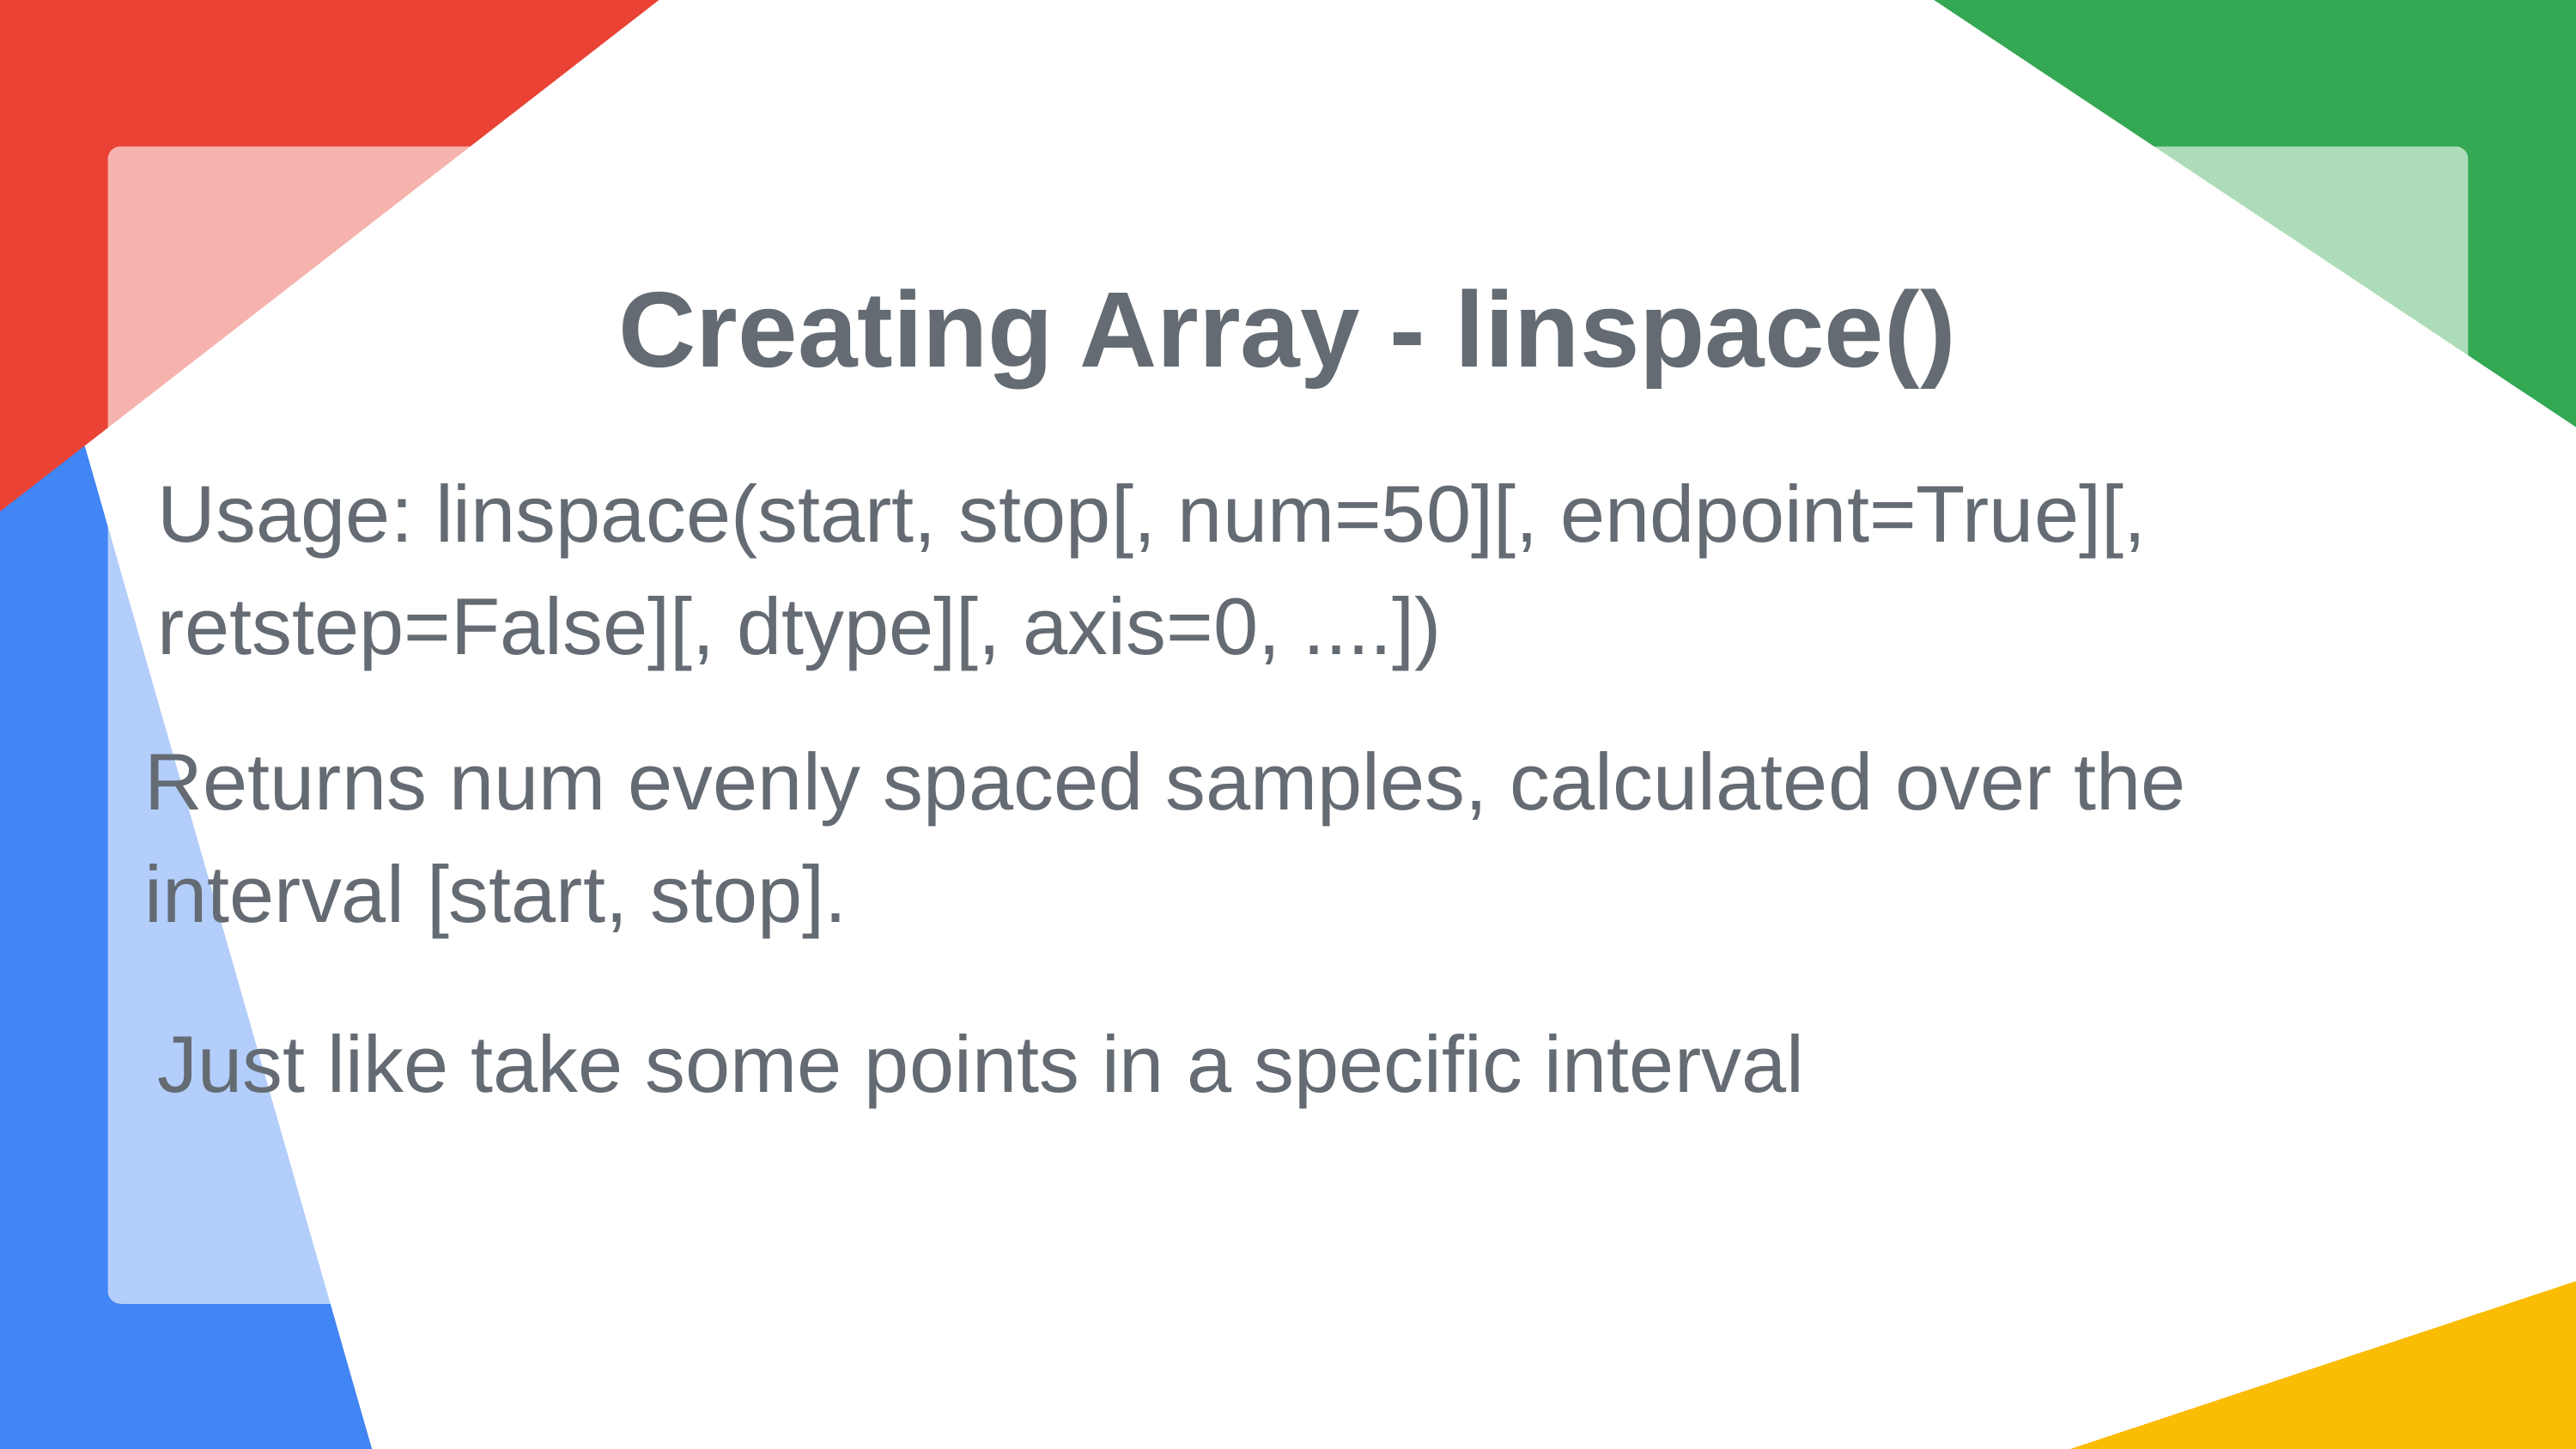

Creating Array - linspace()
Usage: linspace(start, stop[, num=50][, endpoint=True][, retstep=False][, dtype][, axis=0, ....])

Returns num evenly spaced samples, calculated over the interval [start, stop].
Just like take some points in a specific interval